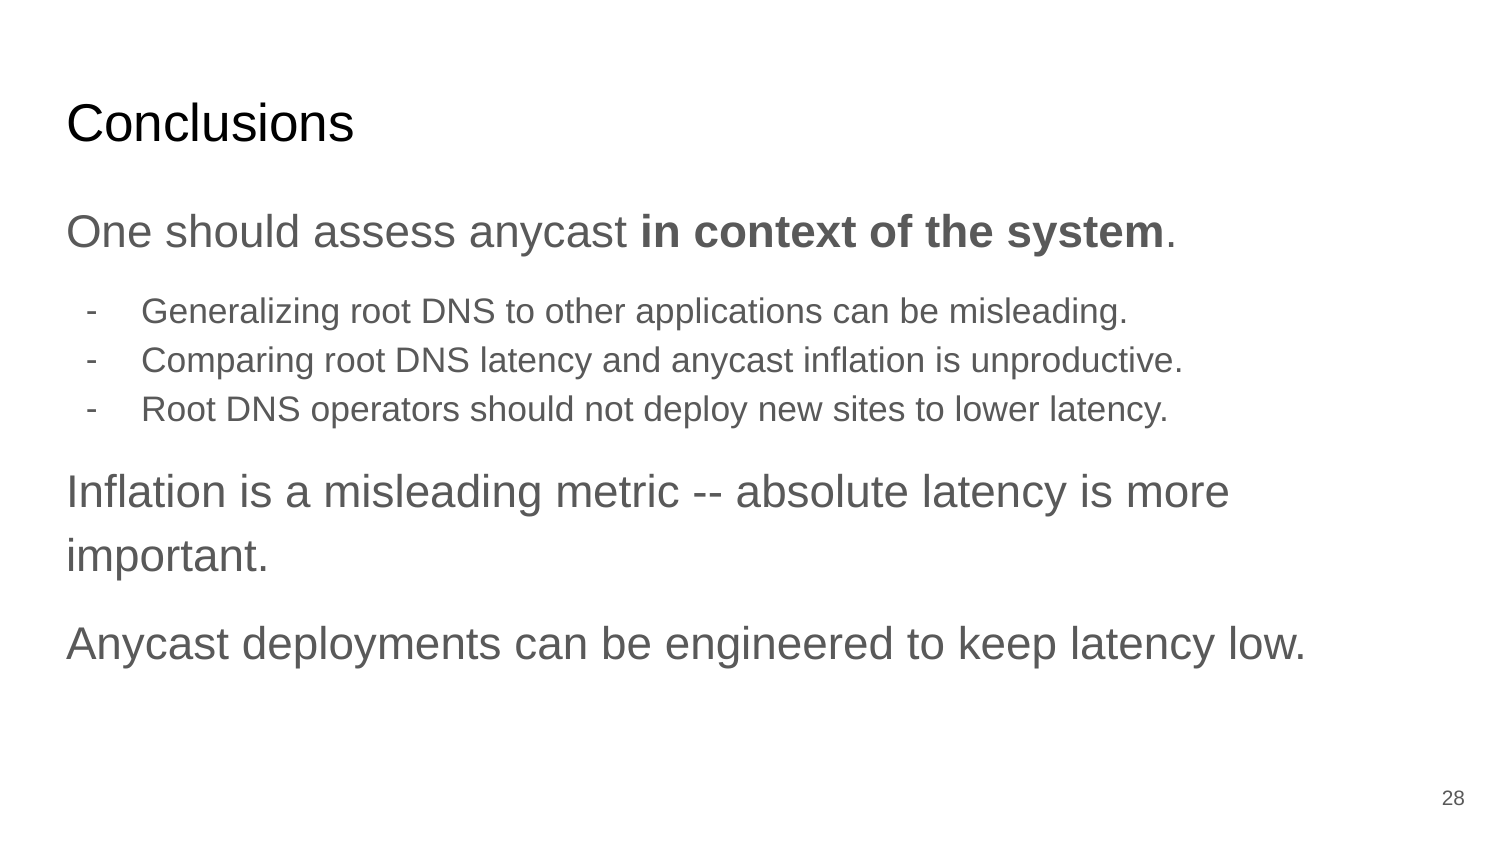

# Conclusions
One should assess anycast in context of the system.
Generalizing root DNS to other applications can be misleading.
Comparing root DNS latency and anycast inflation is unproductive.
Root DNS operators should not deploy new sites to lower latency.
Inflation is a misleading metric -- absolute latency is more important.
Anycast deployments can be engineered to keep latency low.
28